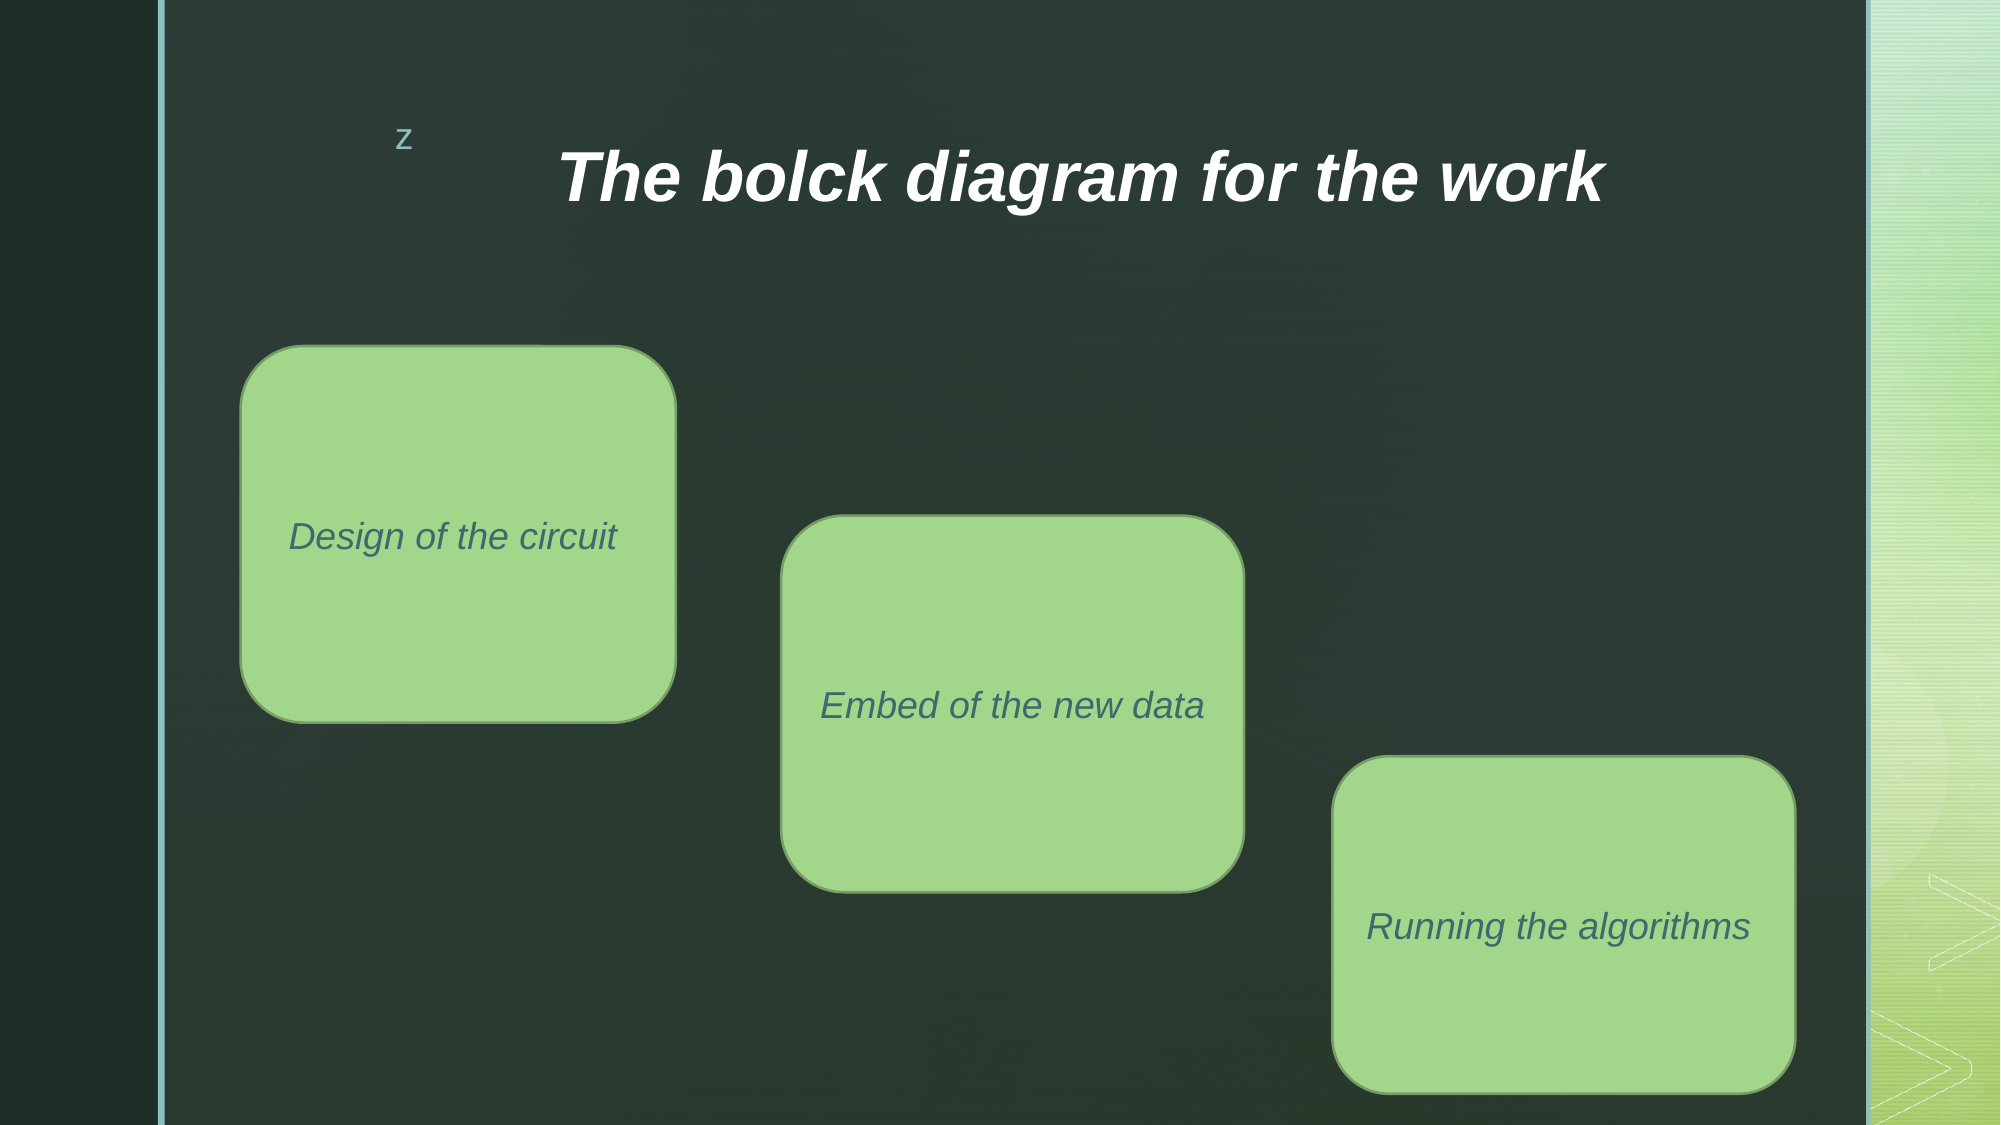

# The bolck diagram for the work
Design of the circuit
Embed of the new data
Running the algorithms